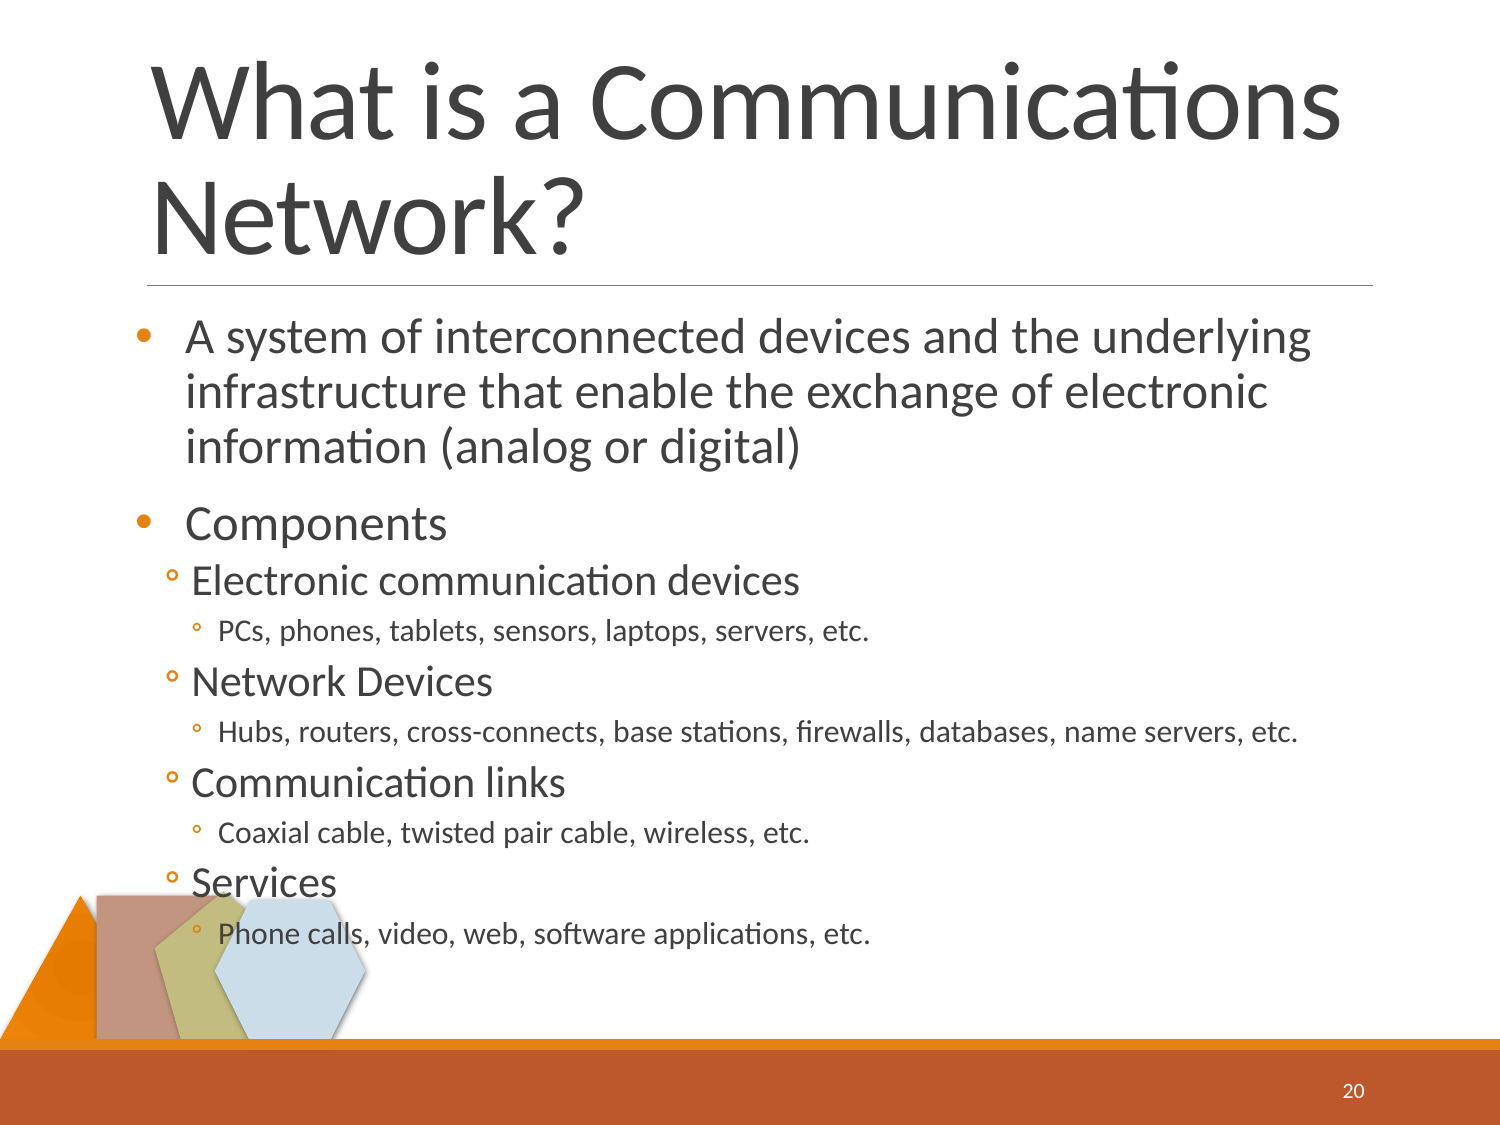

# What is a Communications Network?
A system of interconnected devices and the underlying infrastructure that enable the exchange of electronic information (analog or digital)
Components
Electronic communication devices
PCs, phones, tablets, sensors, laptops, servers, etc.
Network Devices
Hubs, routers, cross-connects, base stations, firewalls, databases, name servers, etc.
Communication links
Coaxial cable, twisted pair cable, wireless, etc.
Services
Phone calls, video, web, software applications, etc.

20